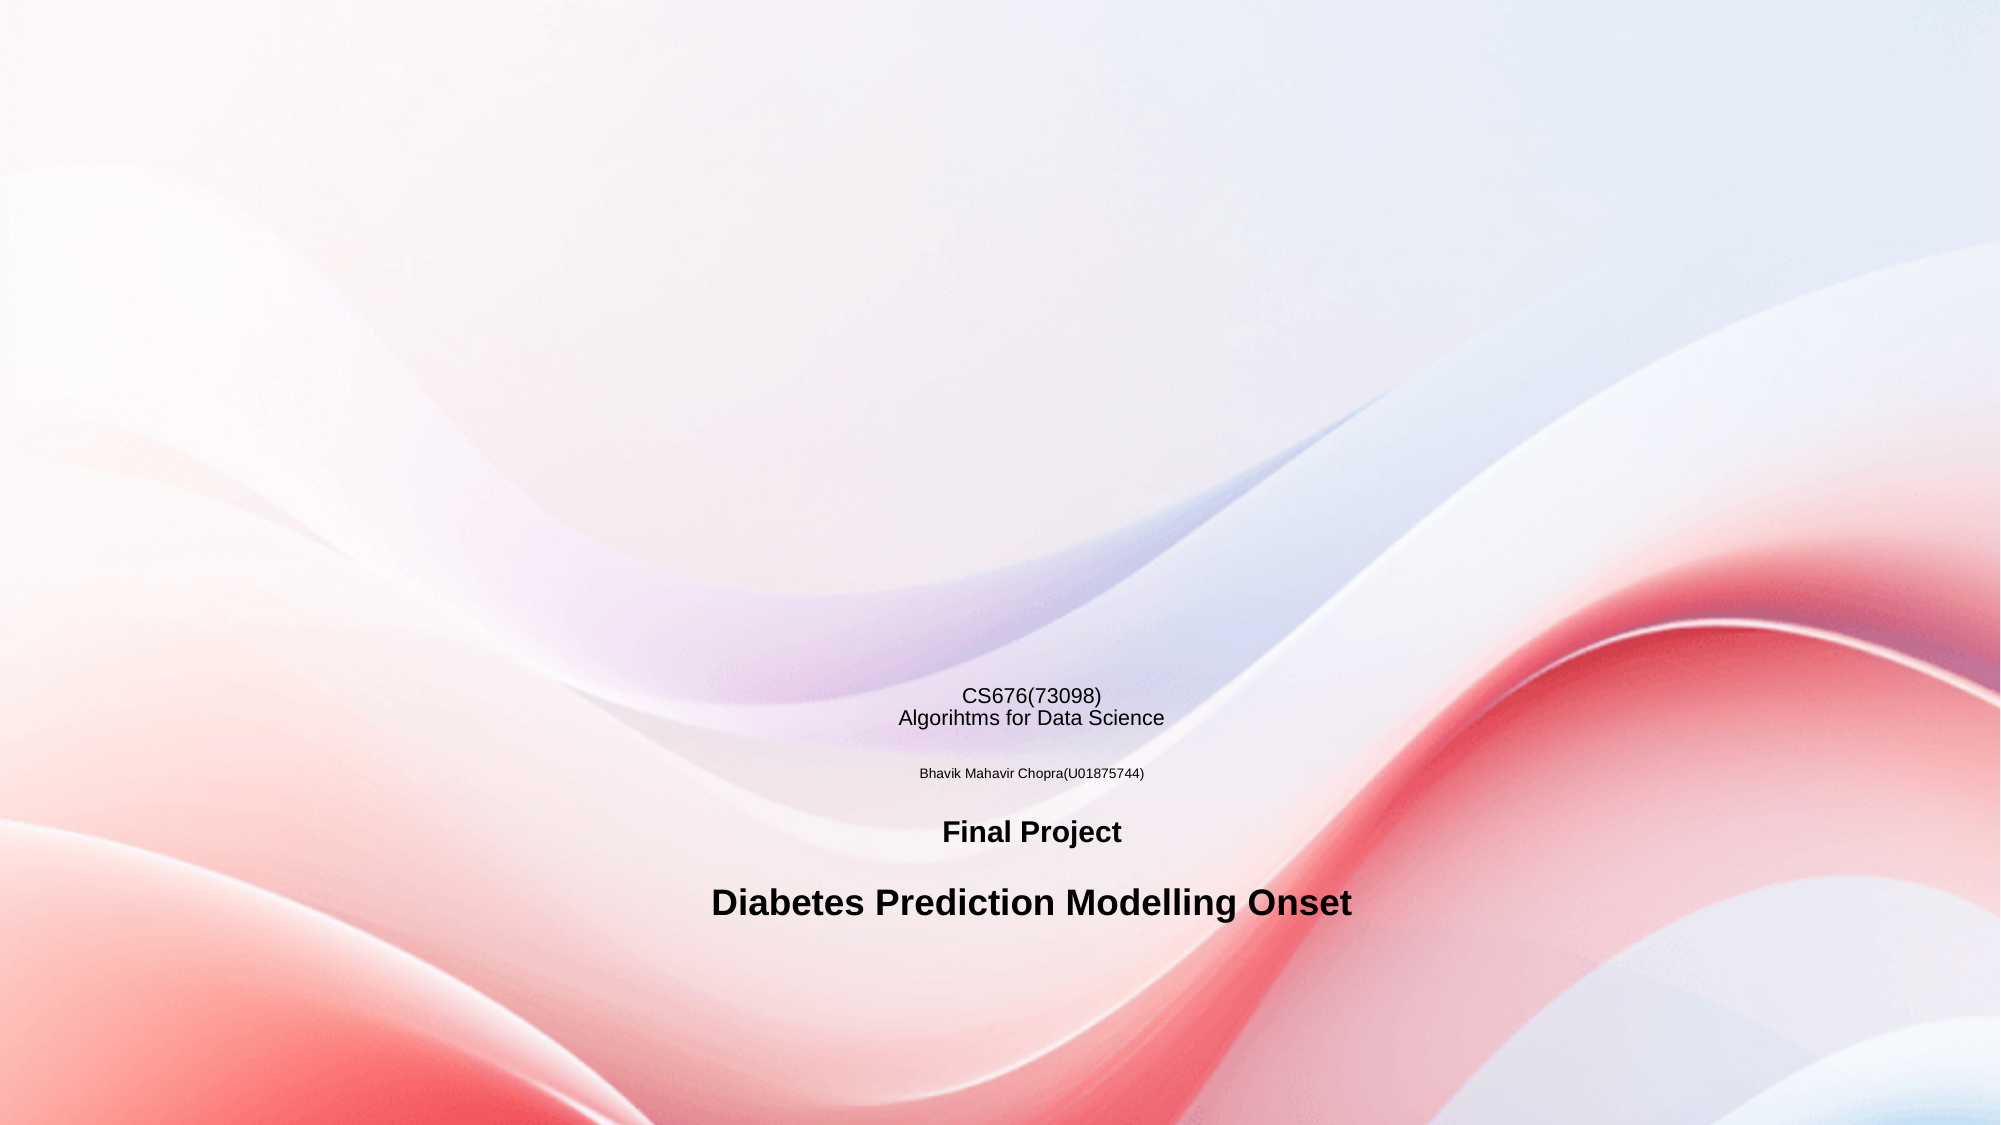

# CS676(73098) Algorihtms for Data Science Bhavik Mahavir Chopra(U01875744) Final Project Diabetes Prediction Modelling Onset